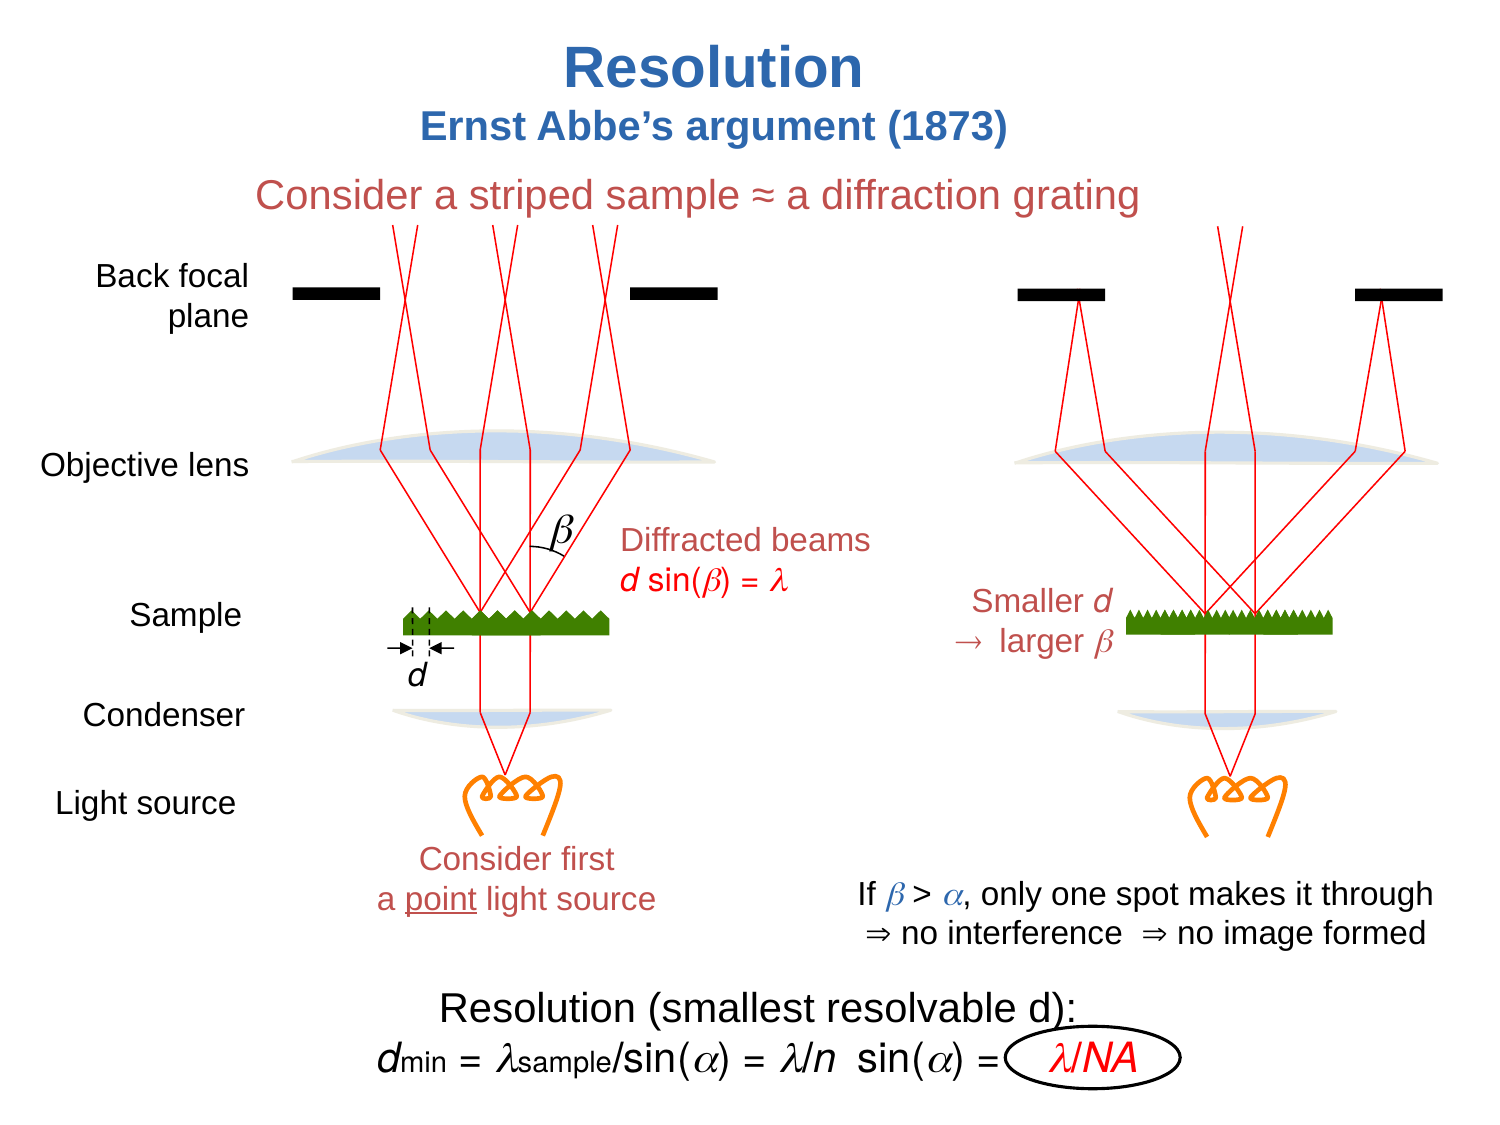

Resolution
Ernst Abbe’s argument (1873)
Consider a striped sample ≈ a diffraction grating

Smaller d
→ larger β

If β > α, only one spot makes it through
⇒ no interference  ⇒ no image formed
Resolution (smallest resolvable d):
dmin = λsample/sin(α) = λ/n sin(α) =    λ/NA

Back focal
plane

Objective lens

β
Diffracted beams
d sin(β) = λ

Sample

d

Condenser

Light source

Consider first
a point light source